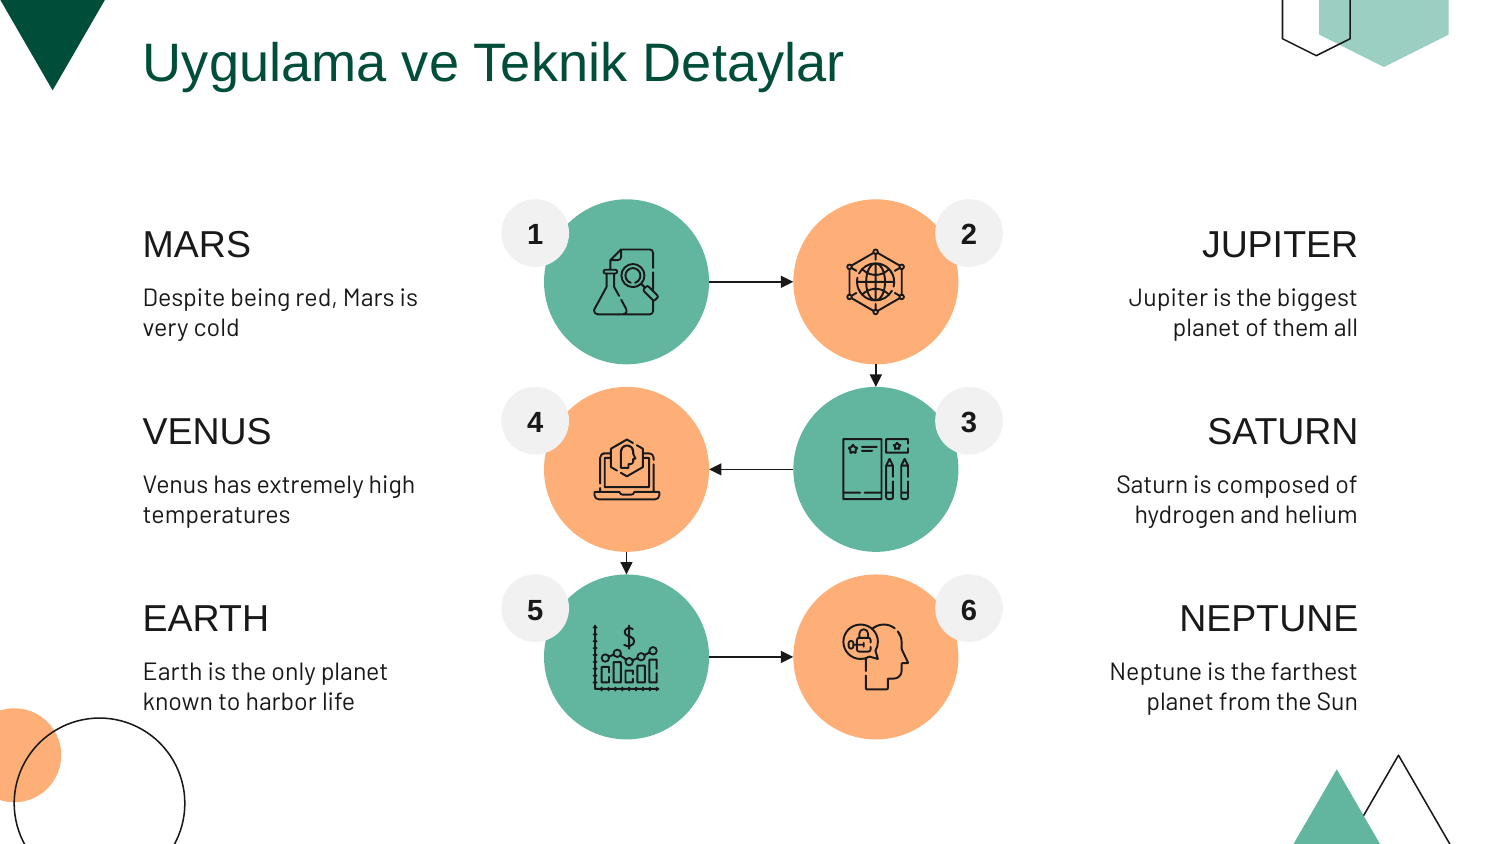

# Uygulama ve Teknik Detaylar
MARS
JUPITER
1
2

Despite being red, Mars is very cold
Jupiter is the biggest planet of them all
VENUS
SATURN
4
3

Venus has extremely high temperatures
Saturn is composed of hydrogen and helium
EARTH
NEPTUNE
5
6

Earth is the only planet known to harbor life
Neptune is the farthest planet from the Sun